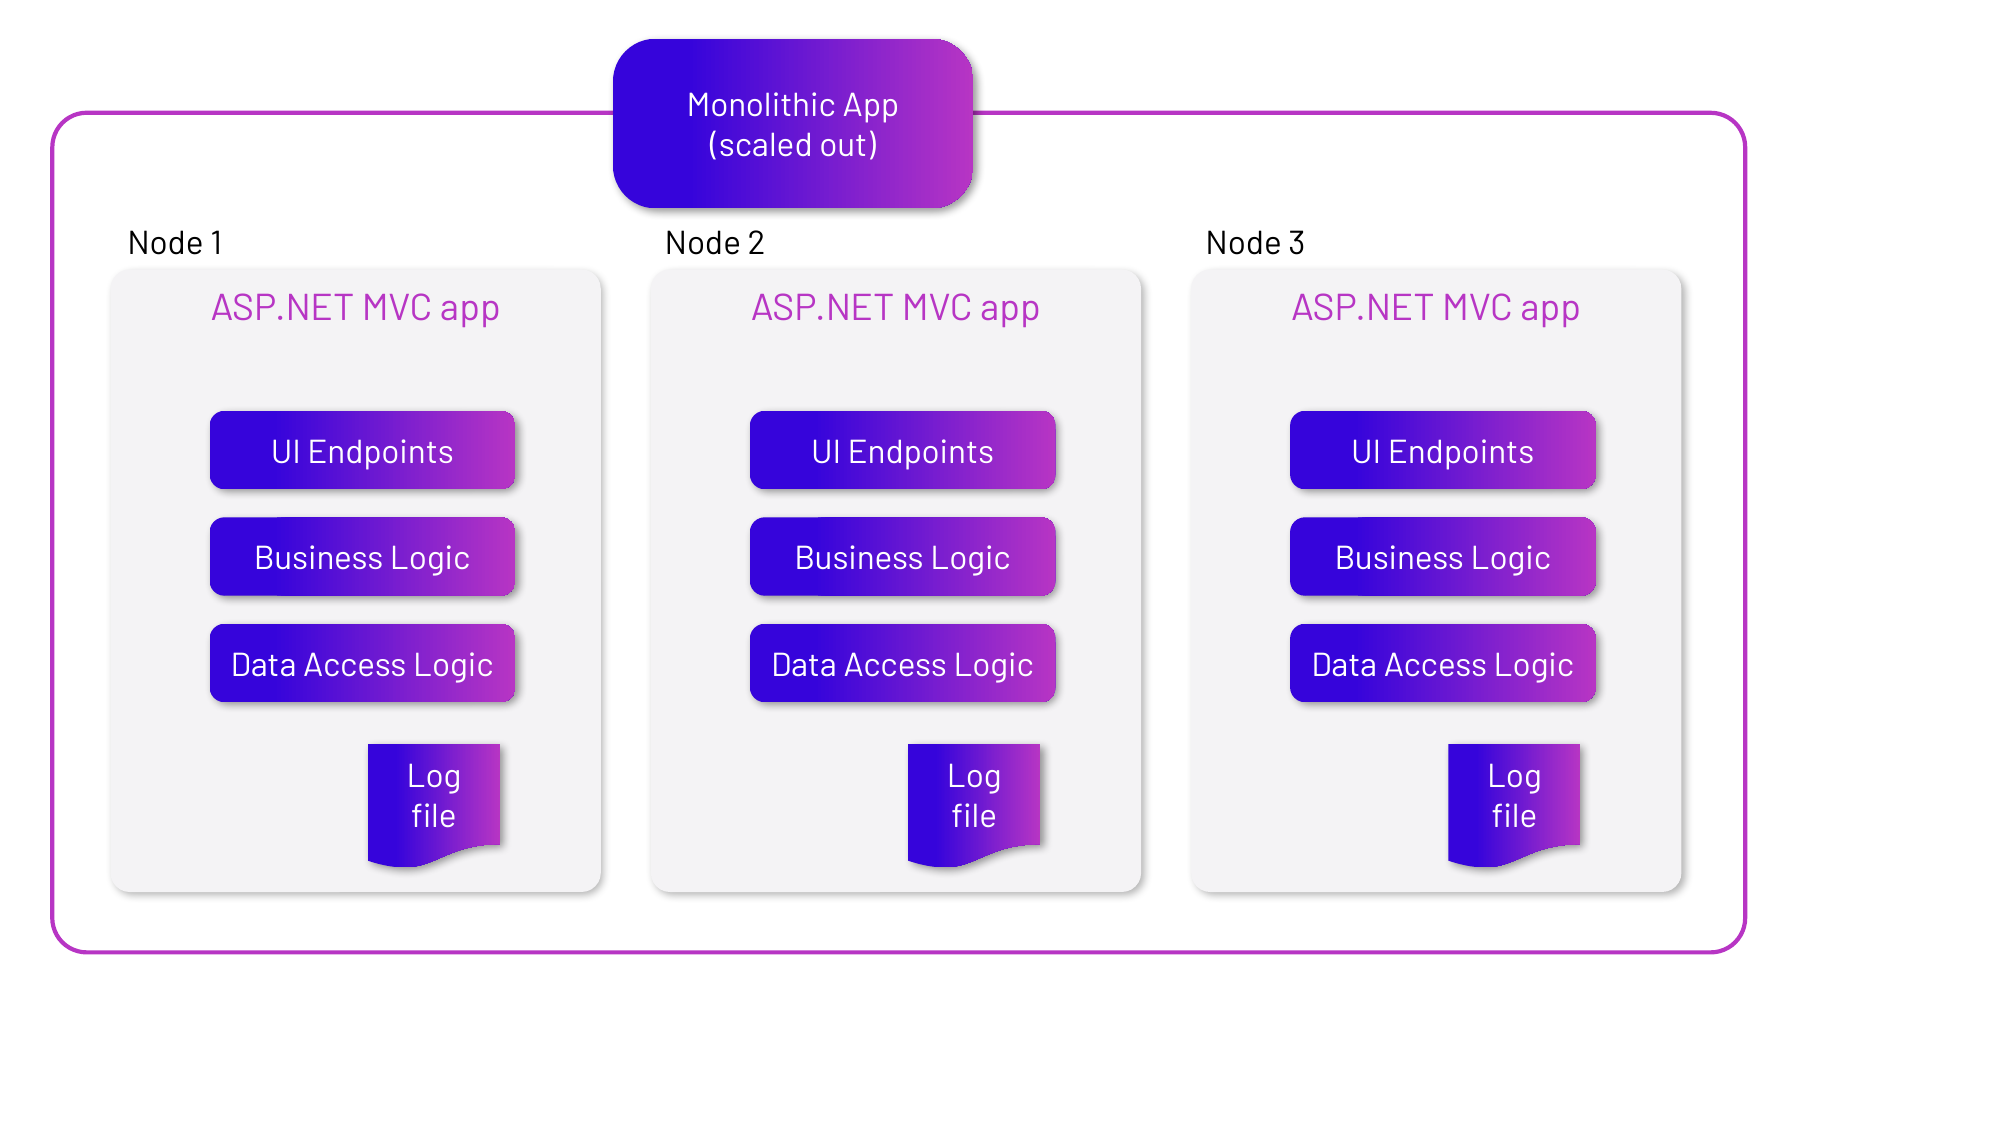

Monolithic App
(scaled out)

Node 3
Node 1
Node 2
ASP.NET MVC app
UI Endpoints
Business Logic
Data Access Logic
Log file
ASP.NET MVC app
UI Endpoints
Business Logic
Data Access Logic
Log file
ASP.NET MVC app
UI Endpoints
Business Logic
Data Access Logic
Log file